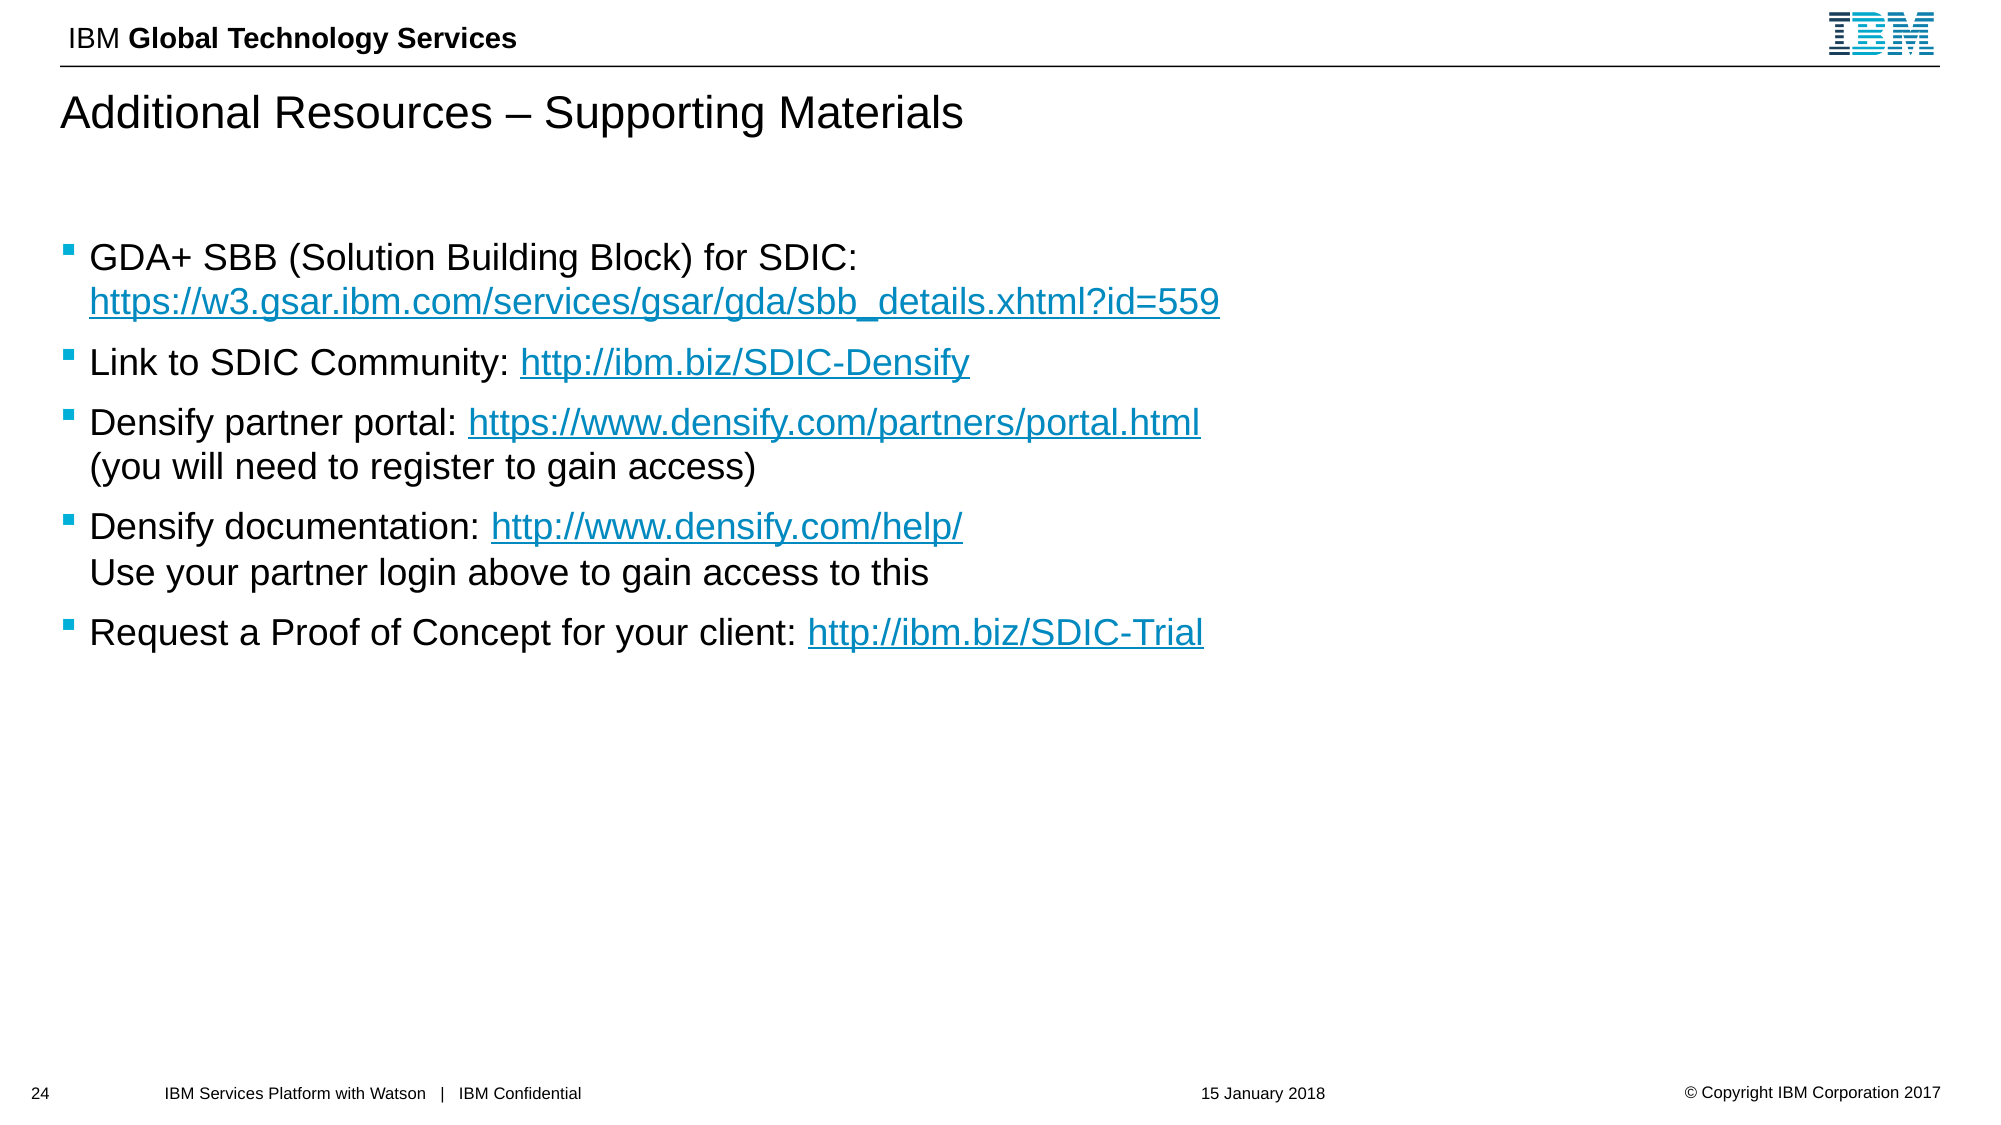

# Additional Resources – Supporting Materials
Content Guidance:
Provide descriptions of and pointers what you consider to be the best supporting materials for this capability of offering
Relevant SBBs or GSMs on GDA+
Communities, wikis or fourms providing more detailed or regularly updated content on the offering
Associated asset repositories or information sources
Education and training
Demonstrations or PoC capabilities
etc.
GDA+ SBB (Solution Building Block) for SDIC: https://w3.gsar.ibm.com/services/gsar/gda/sbb_details.xhtml?id=559
Link to SDIC Community: http://ibm.biz/SDIC-Densify
Densify partner portal: https://www.densify.com/partners/portal.html
(you will need to register to gain access)
Densify documentation: http://www.densify.com/help/
Use your partner login above to gain access to this
Request a Proof of Concept for your client: http://ibm.biz/SDIC-Trial
24
IBM Services Platform with Watson   |   IBM Confidential
15 January 2018